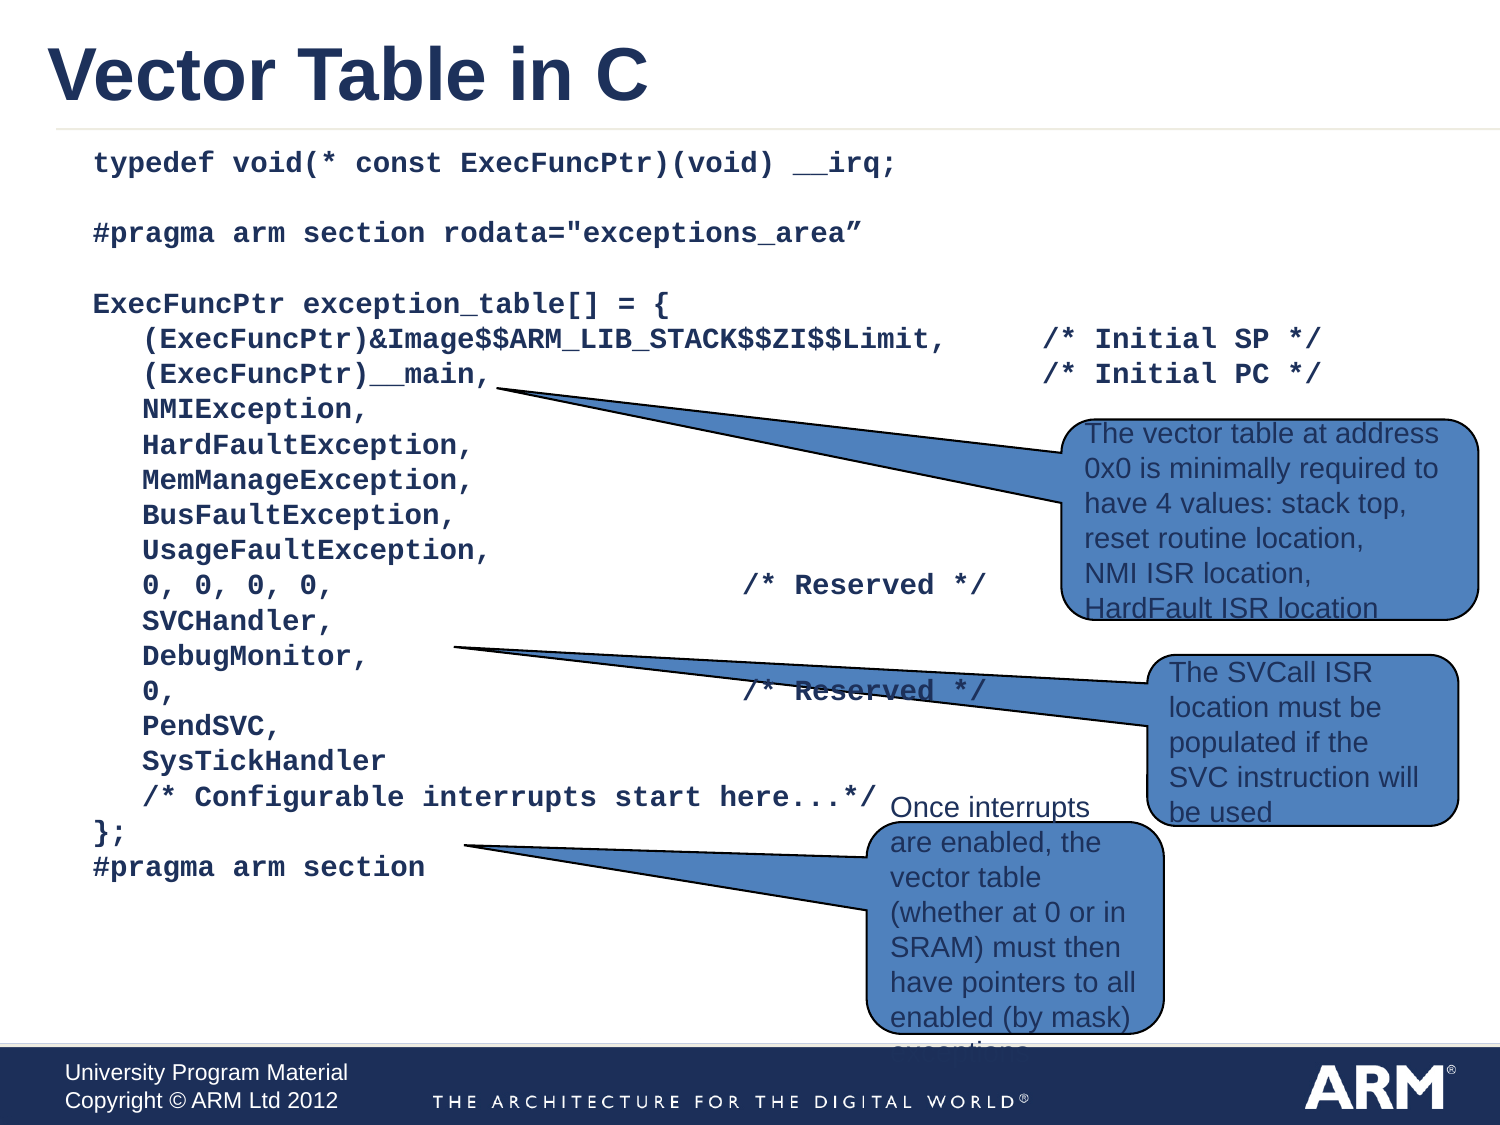

Vector Table in C
typedef void(* const ExecFuncPtr)(void) __irq;

#pragma arm section rodata="exceptions_area”

ExecFuncPtr exception_table[] = {
	(ExecFuncPtr)&Image$$ARM_LIB_STACK$$ZI$$Limit,	/* Initial SP */
	(ExecFuncPtr)__main,			  	/* Initial PC */
	NMIException,
	HardFaultException,
	MemManageException,
	BusFaultException,
	UsageFaultException,
	0, 0, 0, 0, 			/* Reserved */
	SVCHandler,
	DebugMonitor,
	0,				/* Reserved */
	PendSVC,
	SysTickHandler
	/* Configurable interrupts start here...*/
};
#pragma arm section
The vector table at address 0x0 is minimally required to have 4 values: stack top,
reset routine location,
NMI ISR location,
HardFault ISR location
The SVCall ISR location must be populated if the SVC instruction will be used
Once interrupts are enabled, the vector table (whether at 0 or in SRAM) must then have pointers to all enabled (by mask) exceptions